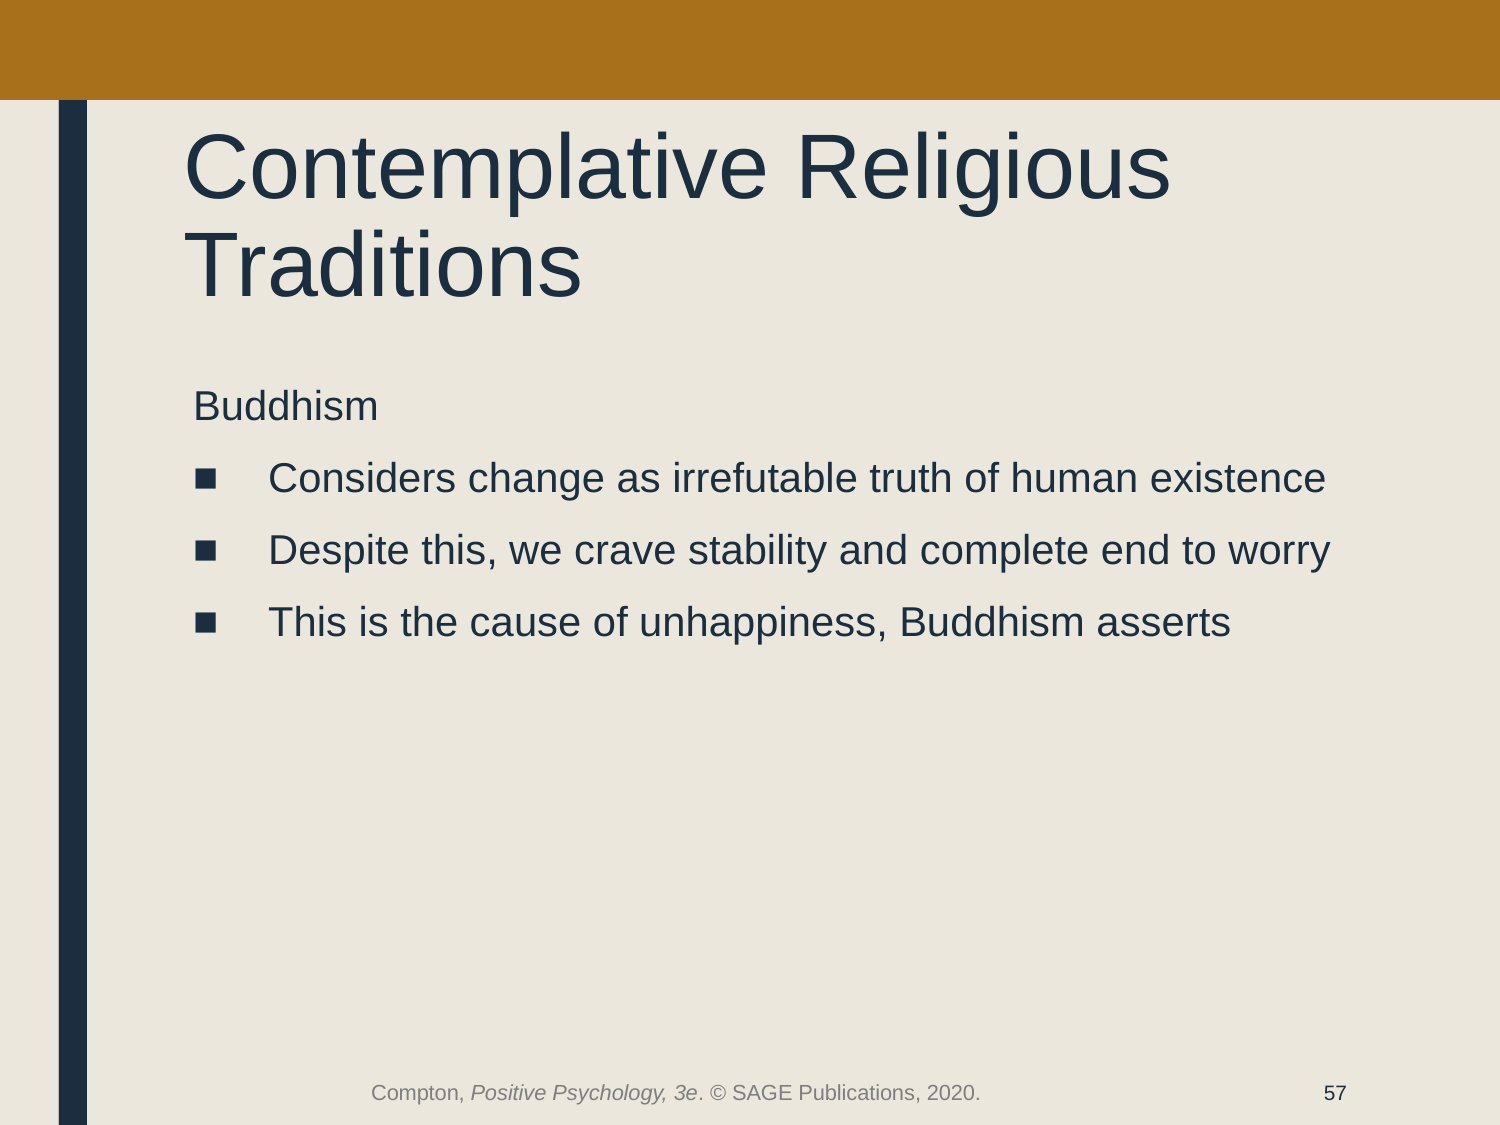

# Contemplative Religious Traditions
Buddhism
Considers change as irrefutable truth of human existence
Despite this, we crave stability and complete end to worry
This is the cause of unhappiness, Buddhism asserts
Compton, Positive Psychology, 3e. © SAGE Publications, 2020.
57